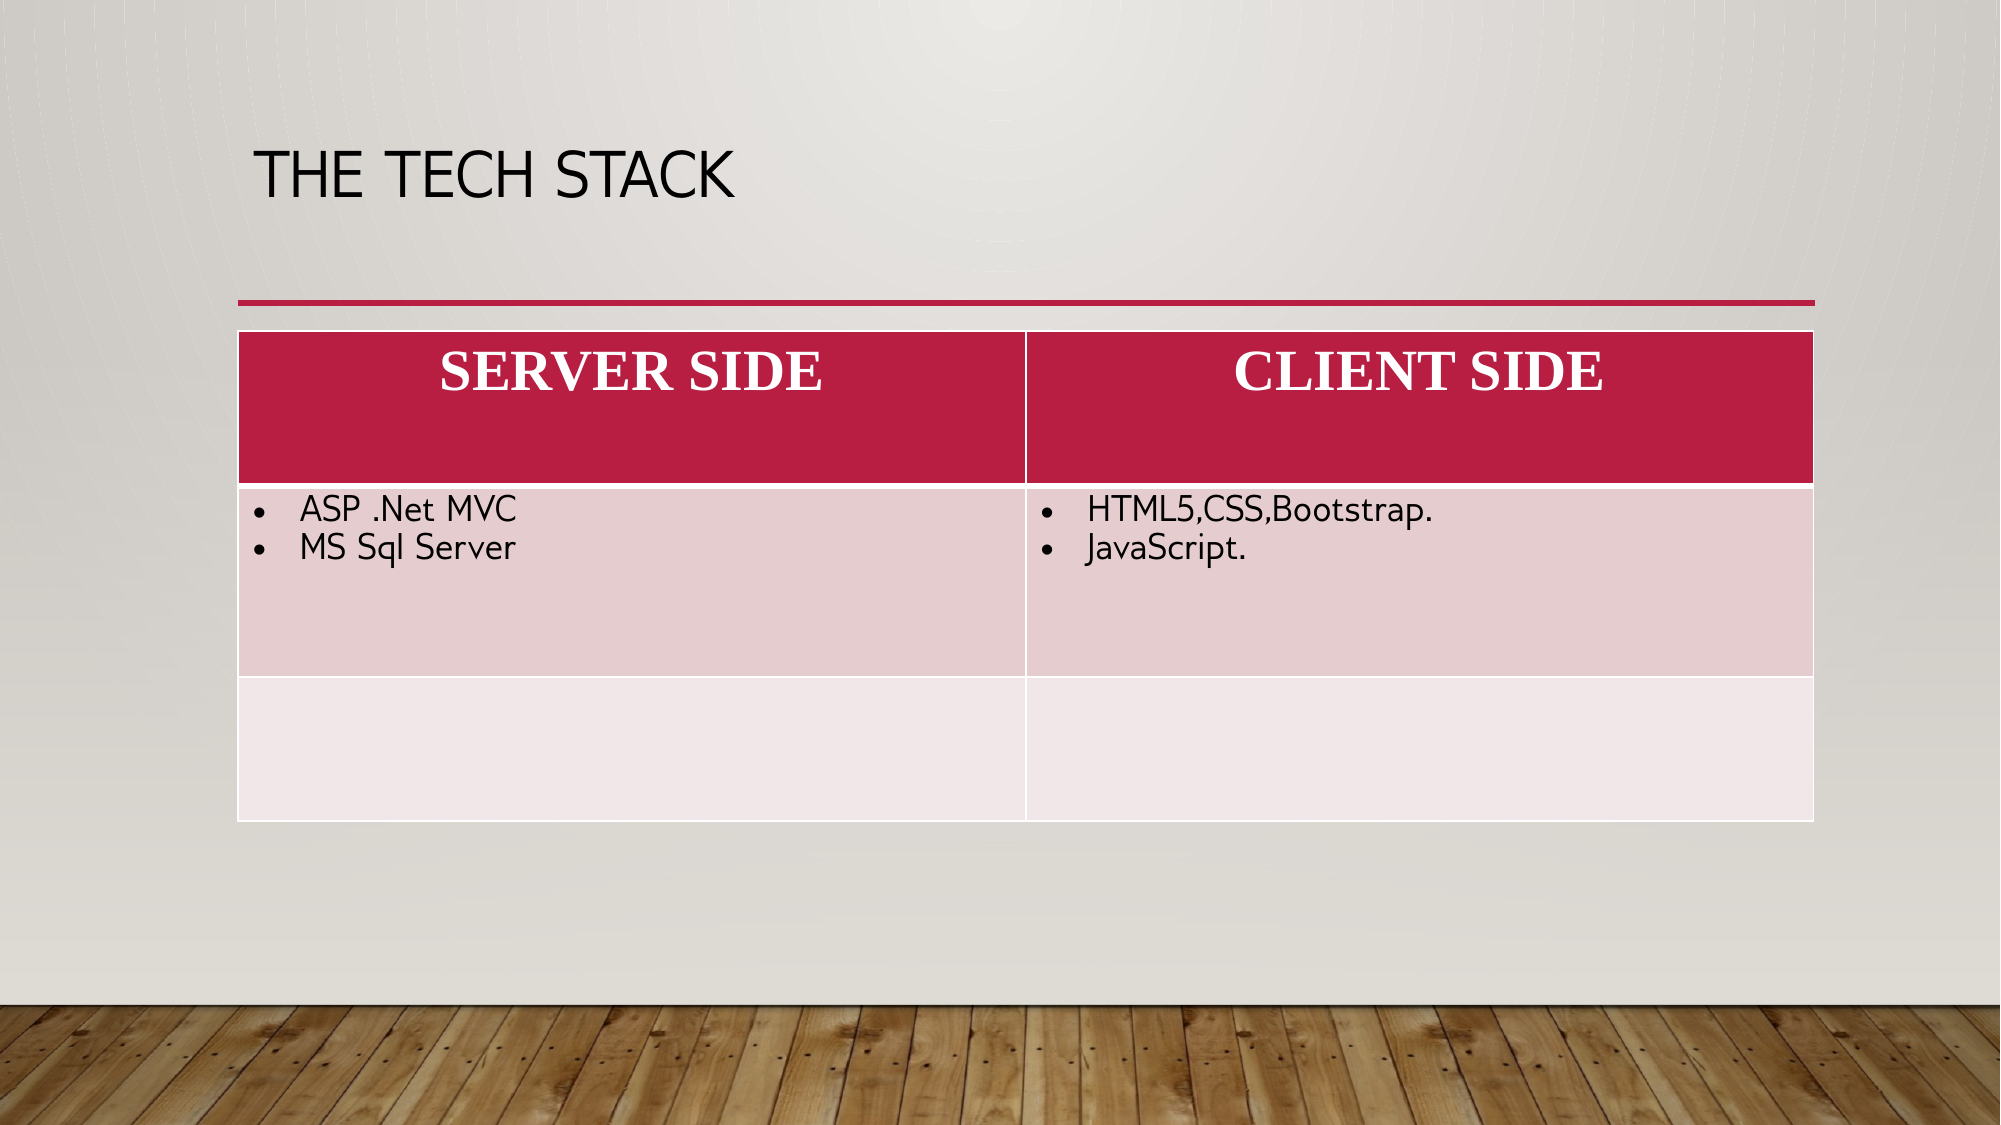

# The tech stack
| SERVER SIDE | CLIENT SIDE |
| --- | --- |
| ASP .Net MVC MS Sql Server | HTML5,CSS,Bootstrap. JavaScript. |
|  |  |